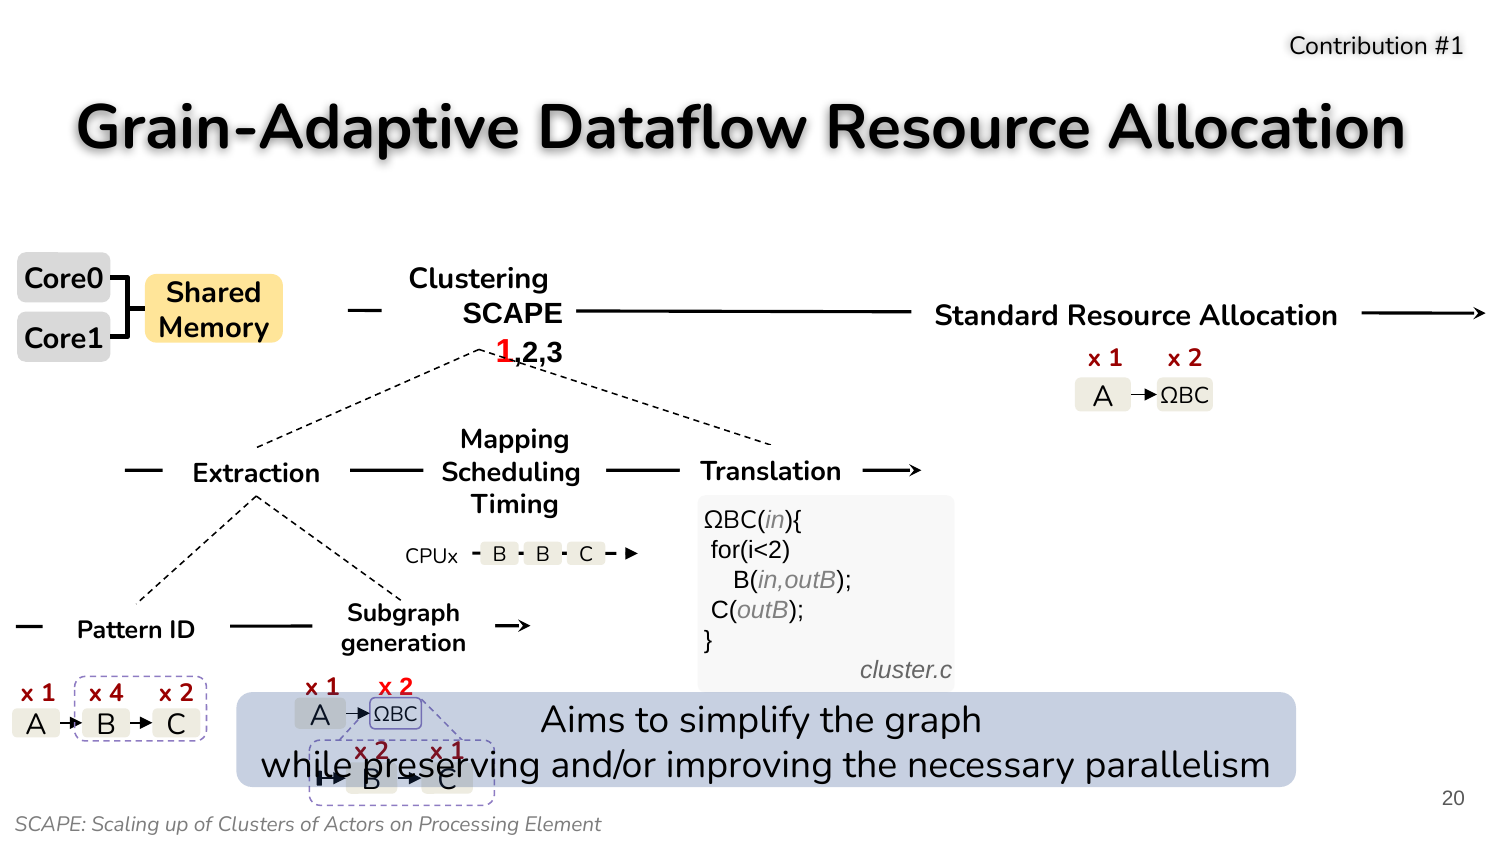

Contribution #1
# Grain-Adaptive Dataflow Resource Allocation
Core0
Shared Memory
Standard Resource Allocation
Clustering
SCAPE 1,2,3
Core1
x 1
x 2
A
ΩBC
Translation
Mapping Scheduling
Timing
Extraction
Subgraph generation
Pattern ID
ΩBC(in){
 for(i<2)
   B(in,outB);
 C(outB);
}
cluster.c
CPUx
B
B
C
x 1
A
ΩBC
x 2
x 1
x 4
x 2

Aims to simplify the graph
while preserving and/or improving the necessary parallelism
A
B
C
x 2
x 1

B
C

20
SCAPE: Scaling up of Clusters of Actors on Processing Element